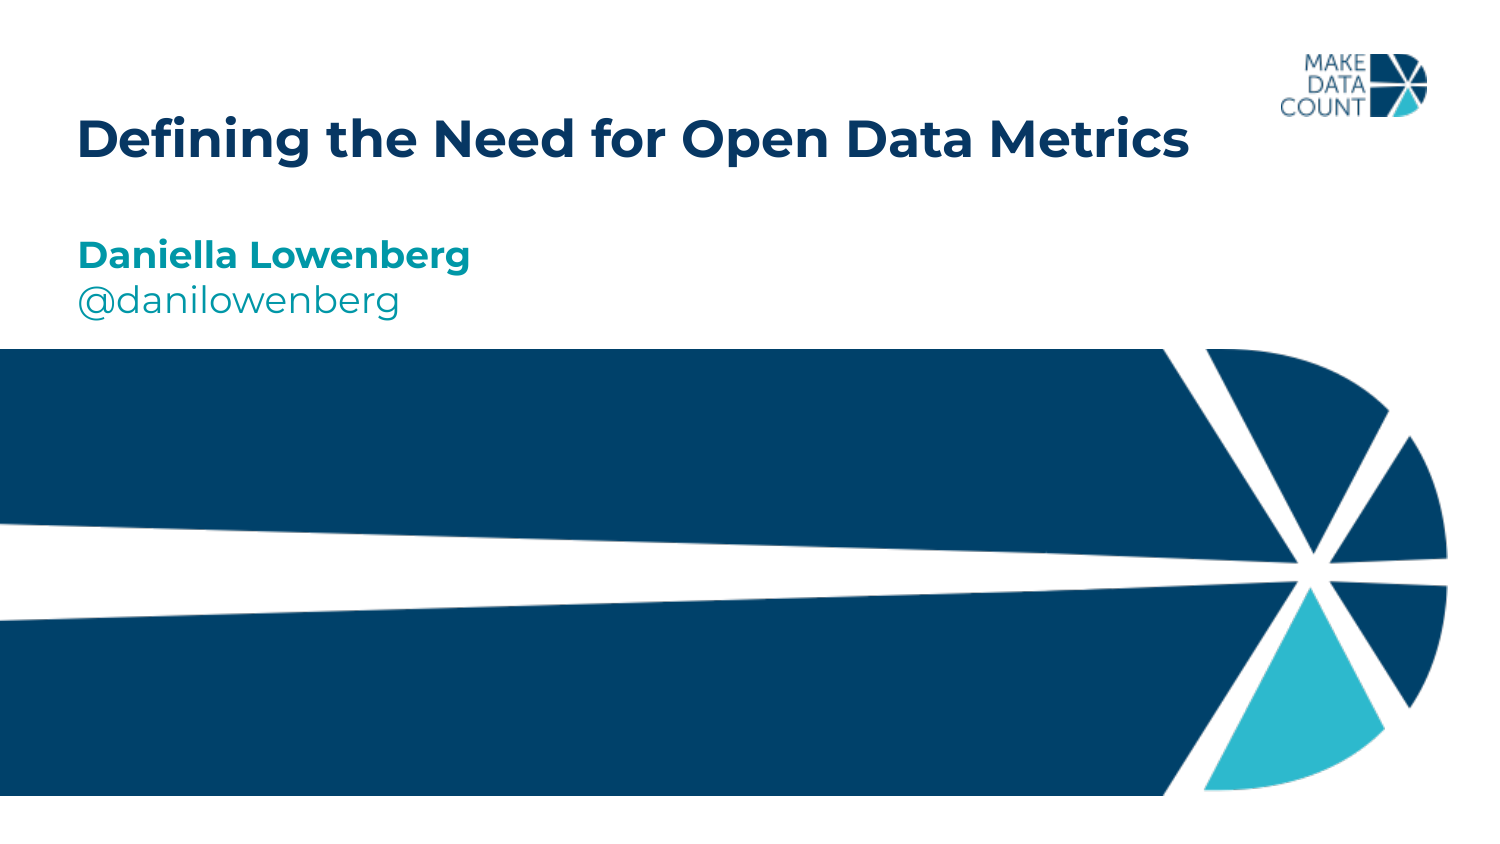

Defining the Need for Open Data Metrics

Daniella Lowenberg
@danilowenberg